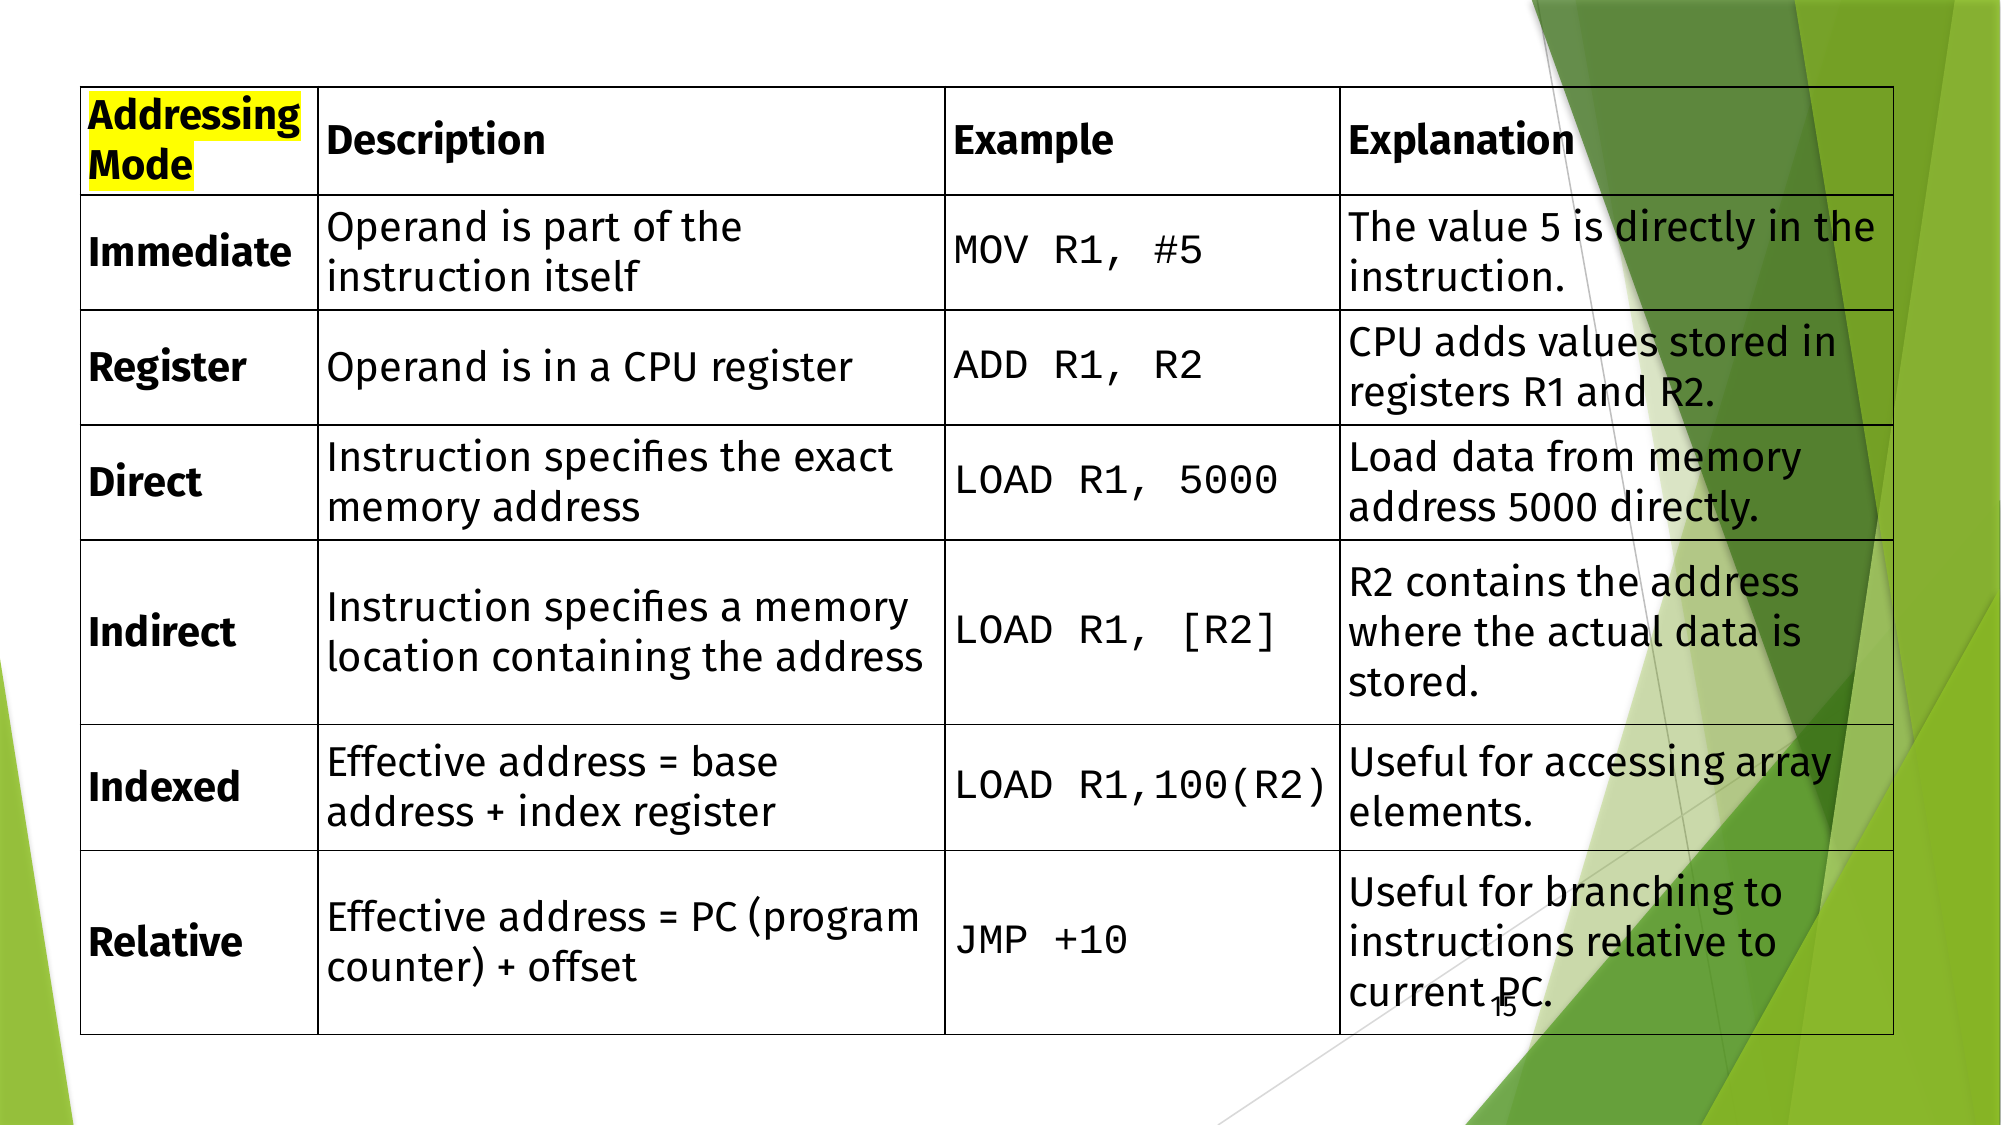

| Addressing Mode | Description | Example | Explanation |
| --- | --- | --- | --- |
| Immediate | Operand is part of the instruction itself | MOV R1, #5 | The value 5 is directly in the instruction. |
| Register | Operand is in a CPU register | ADD R1, R2 | CPU adds values stored in registers R1 and R2. |
| Direct | Instruction specifies the exact memory address | LOAD R1, 5000 | Load data from memory address 5000 directly. |
| Indirect | Instruction specifies a memory location containing the address | LOAD R1, [R2] | R2 contains the address where the actual data is stored. |
| Indexed | Effective address = base address + index register | LOAD R1,100(R2) | Useful for accessing array elements. |
| Relative | Effective address = PC (program counter) + offset | JMP +10 | Useful for branching to instructions relative to current PC. |
15